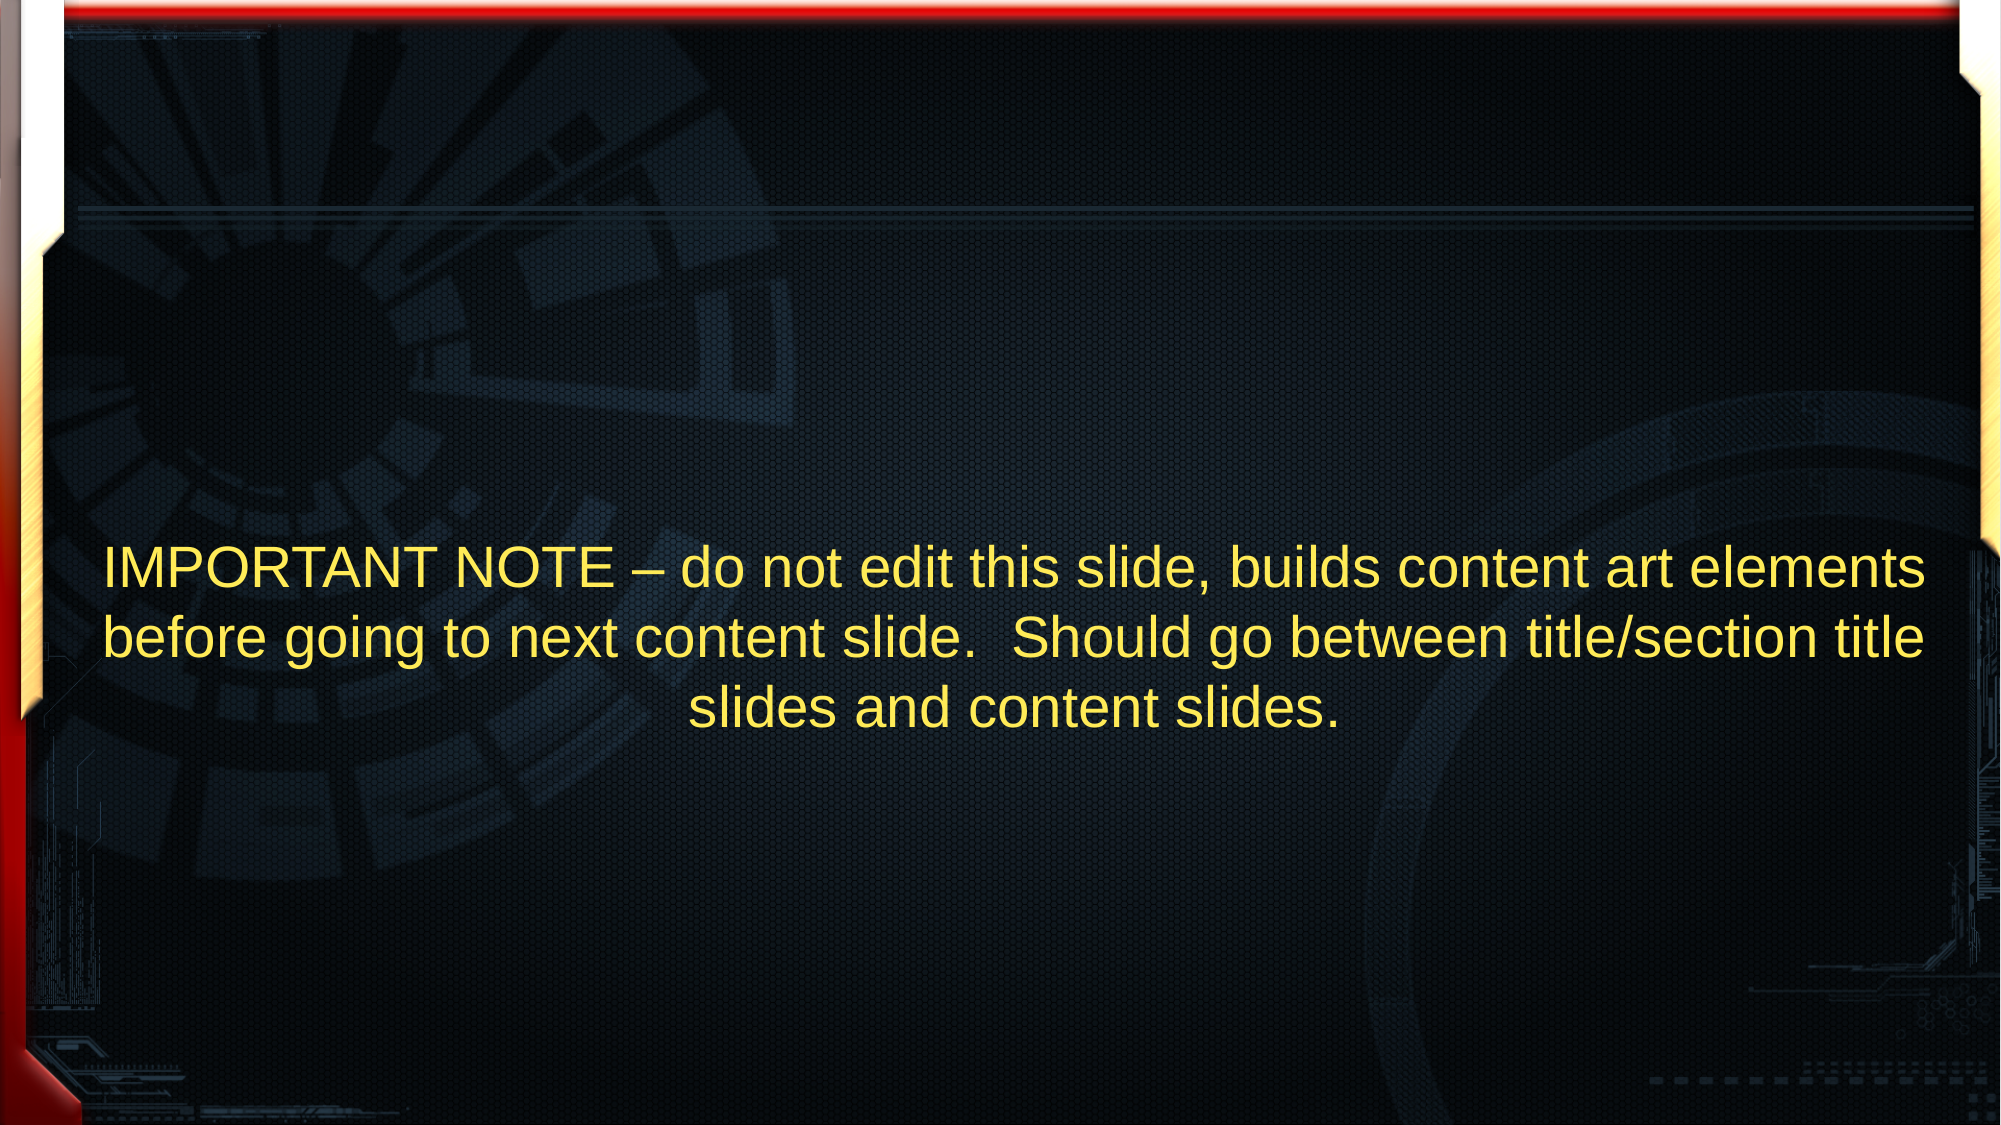

IMPORTANT NOTE – do not edit this slide, builds content art elements before going to next content slide.  Should go between title/section title slides and content slides.